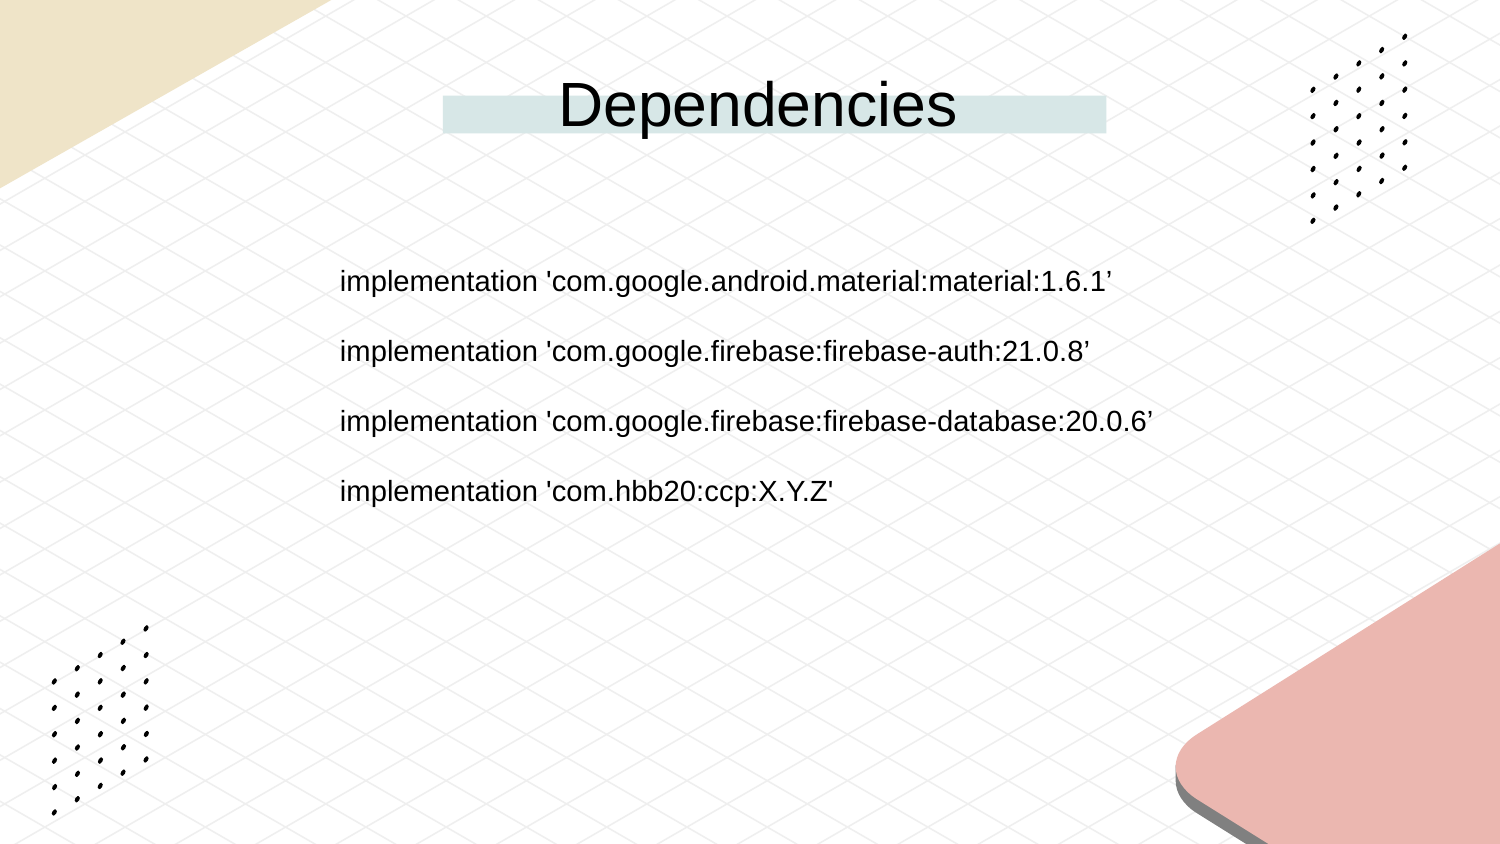

# Dependencies

implementation 'com.google.android.material:material:1.6.1’

implementation 'com.google.firebase:firebase-auth:21.0.8’

implementation 'com.google.firebase:firebase-database:20.0.6’

implementation 'com.hbb20:ccp:X.Y.Z'